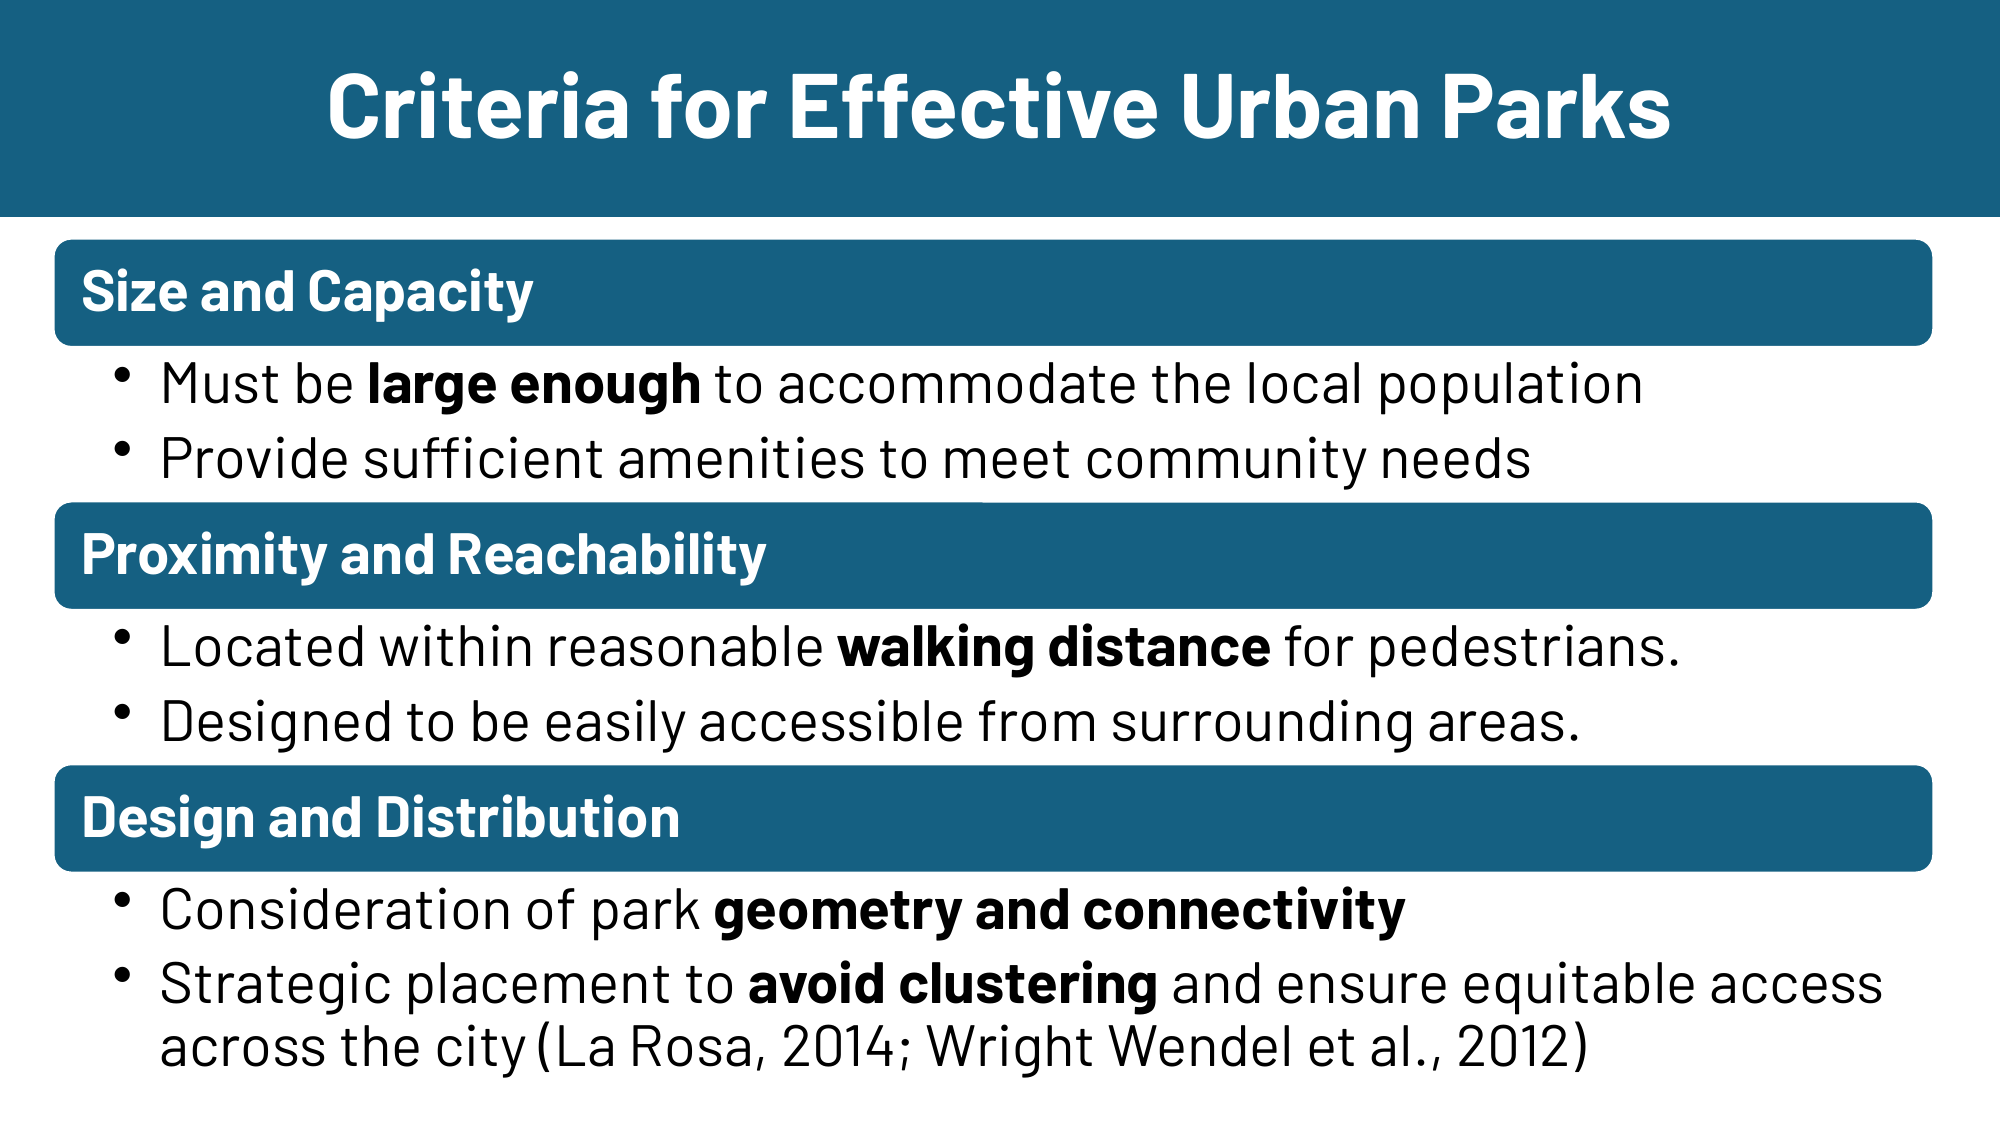

# Criteria for Effective Urban Parks
Size and Capacity
Must be large enough to accommodate the local population
Provide sufficient amenities to meet community needs
Proximity and Reachability
Located within reasonable walking distance for pedestrians.
Designed to be easily accessible from surrounding areas.
Design and Distribution
Consideration of park geometry and connectivity
Strategic placement to avoid clustering and ensure equitable access across the city (La Rosa, 2014; Wright Wendel et al., 2012)